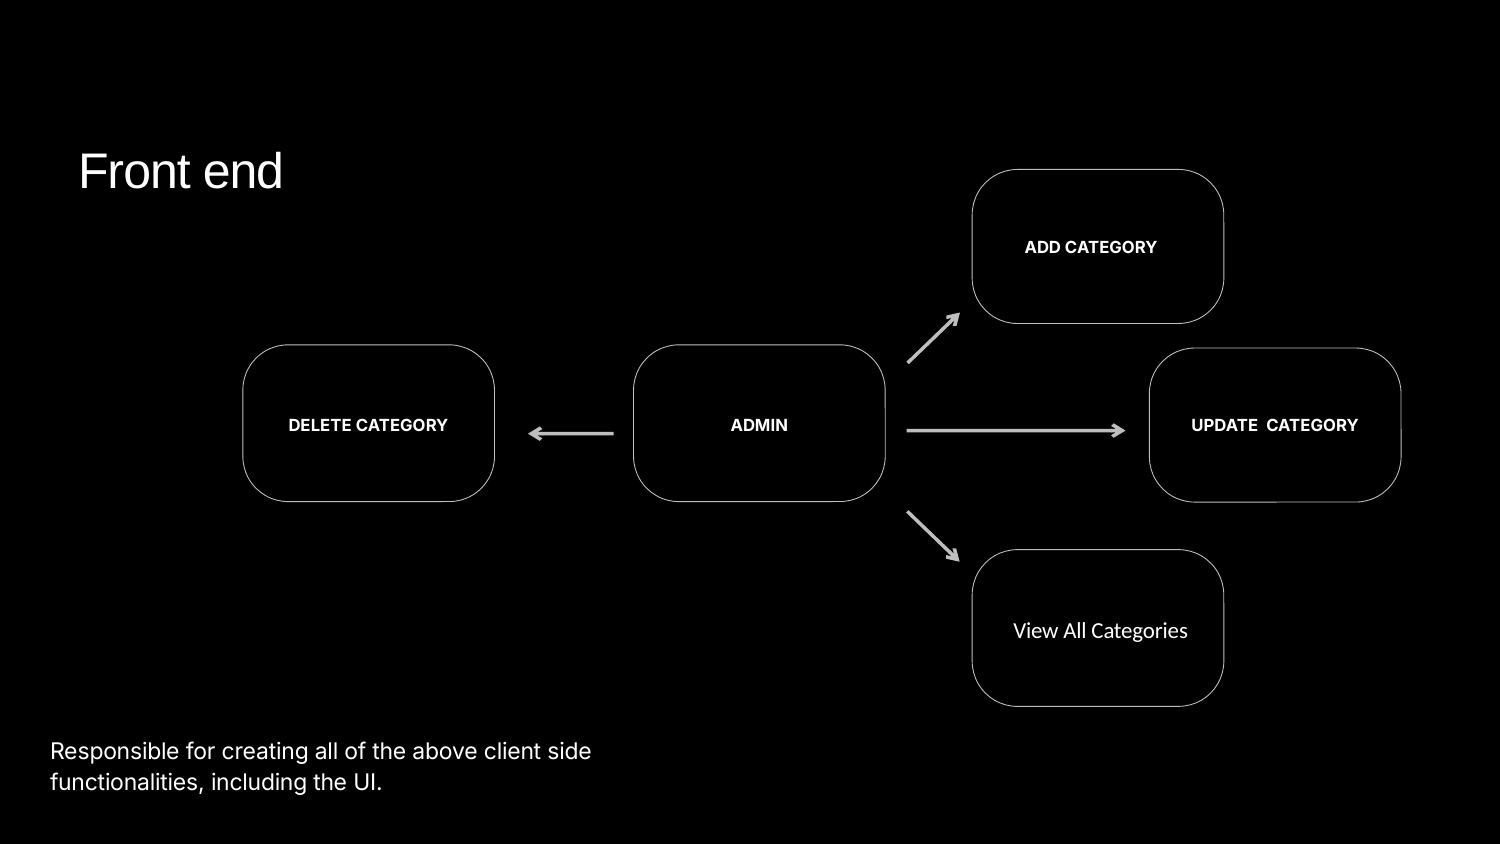

Front end

ADD CATEGORY

DELETE CATEGORY
UPDATE  CATEGORY
ADMIN

 View All Categories
Responsible for creating all of the above client side
functionalities, including the UI.